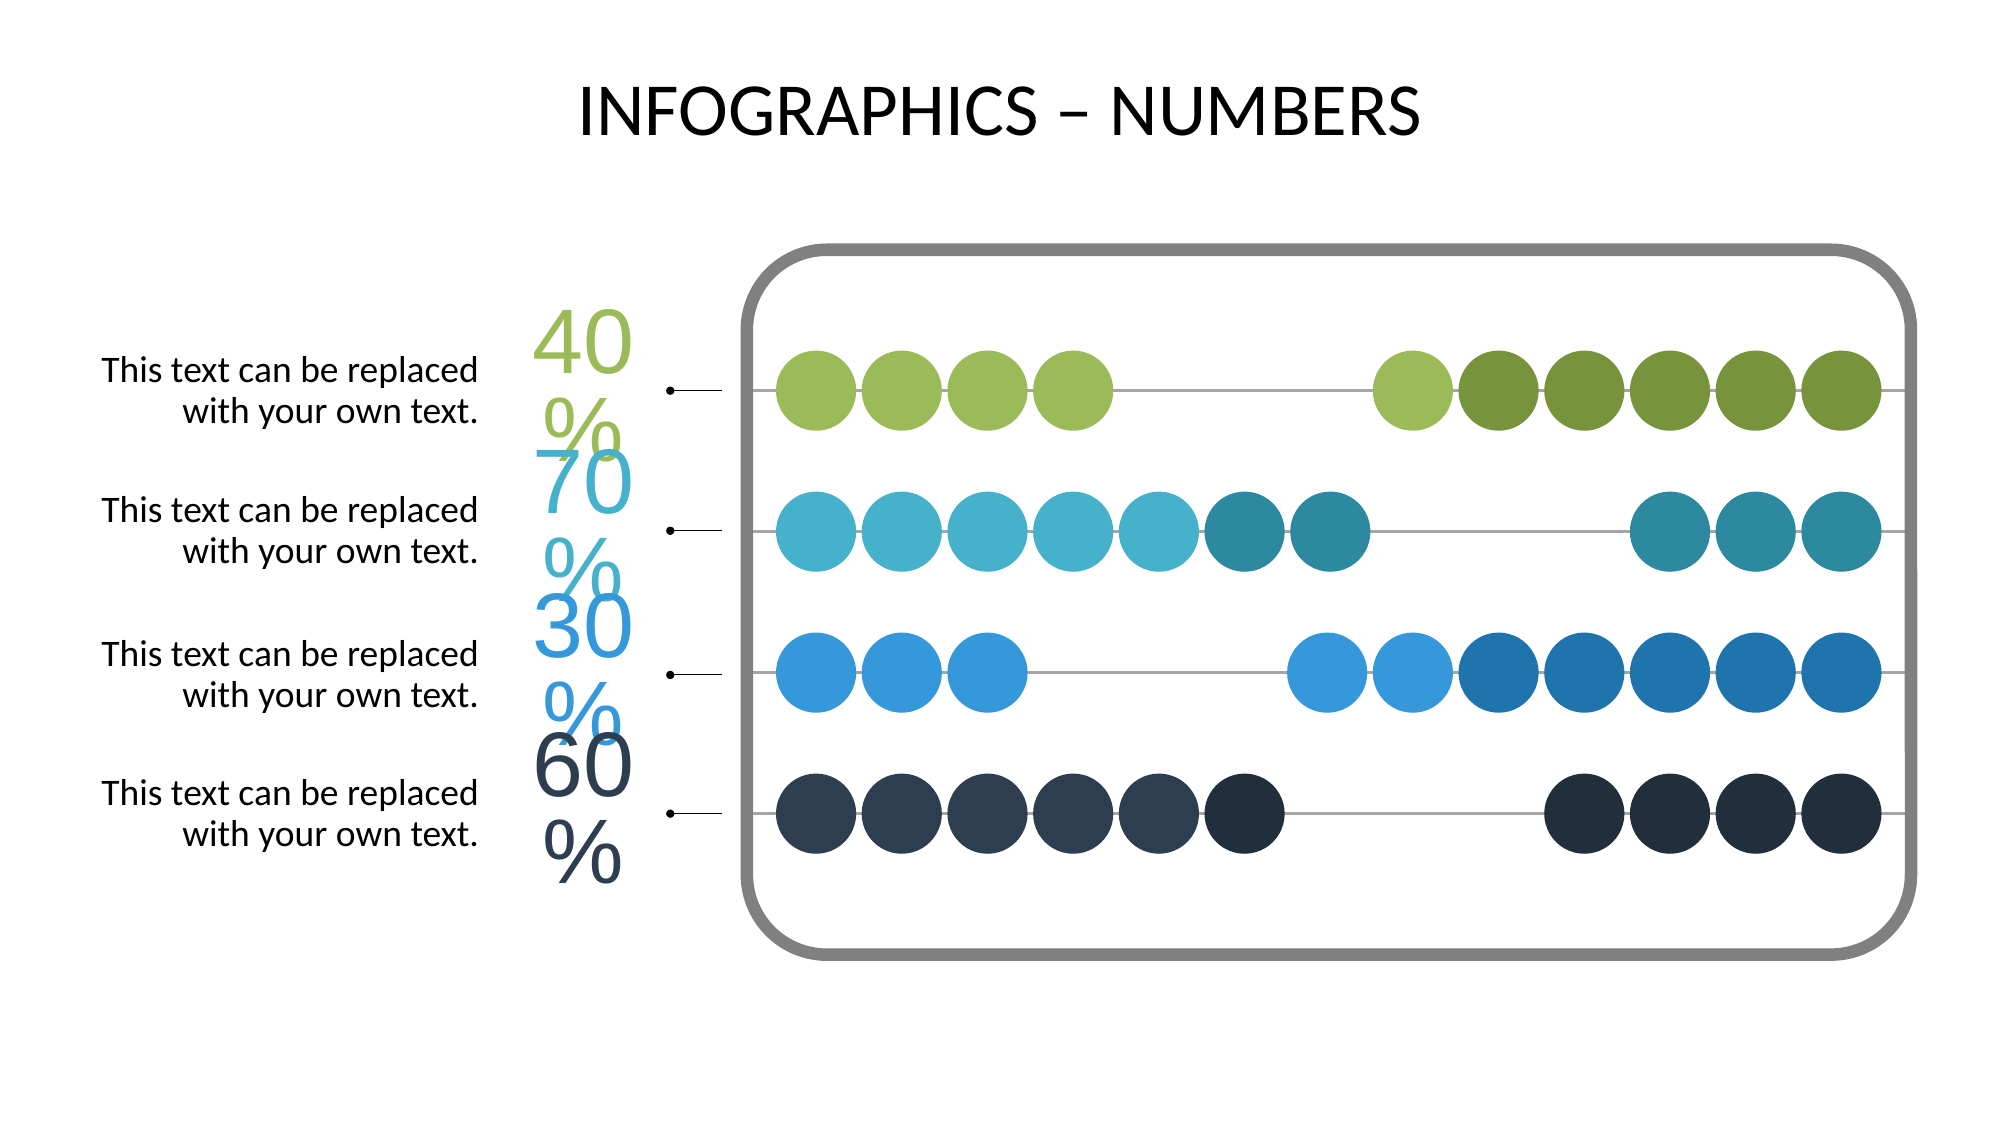

# Infographics – Numbers

This text can be replaced with your own text.
40%
This text can be replaced with your own text.
70%
This text can be replaced with your own text.
30%
This text can be replaced with your own text.
60%